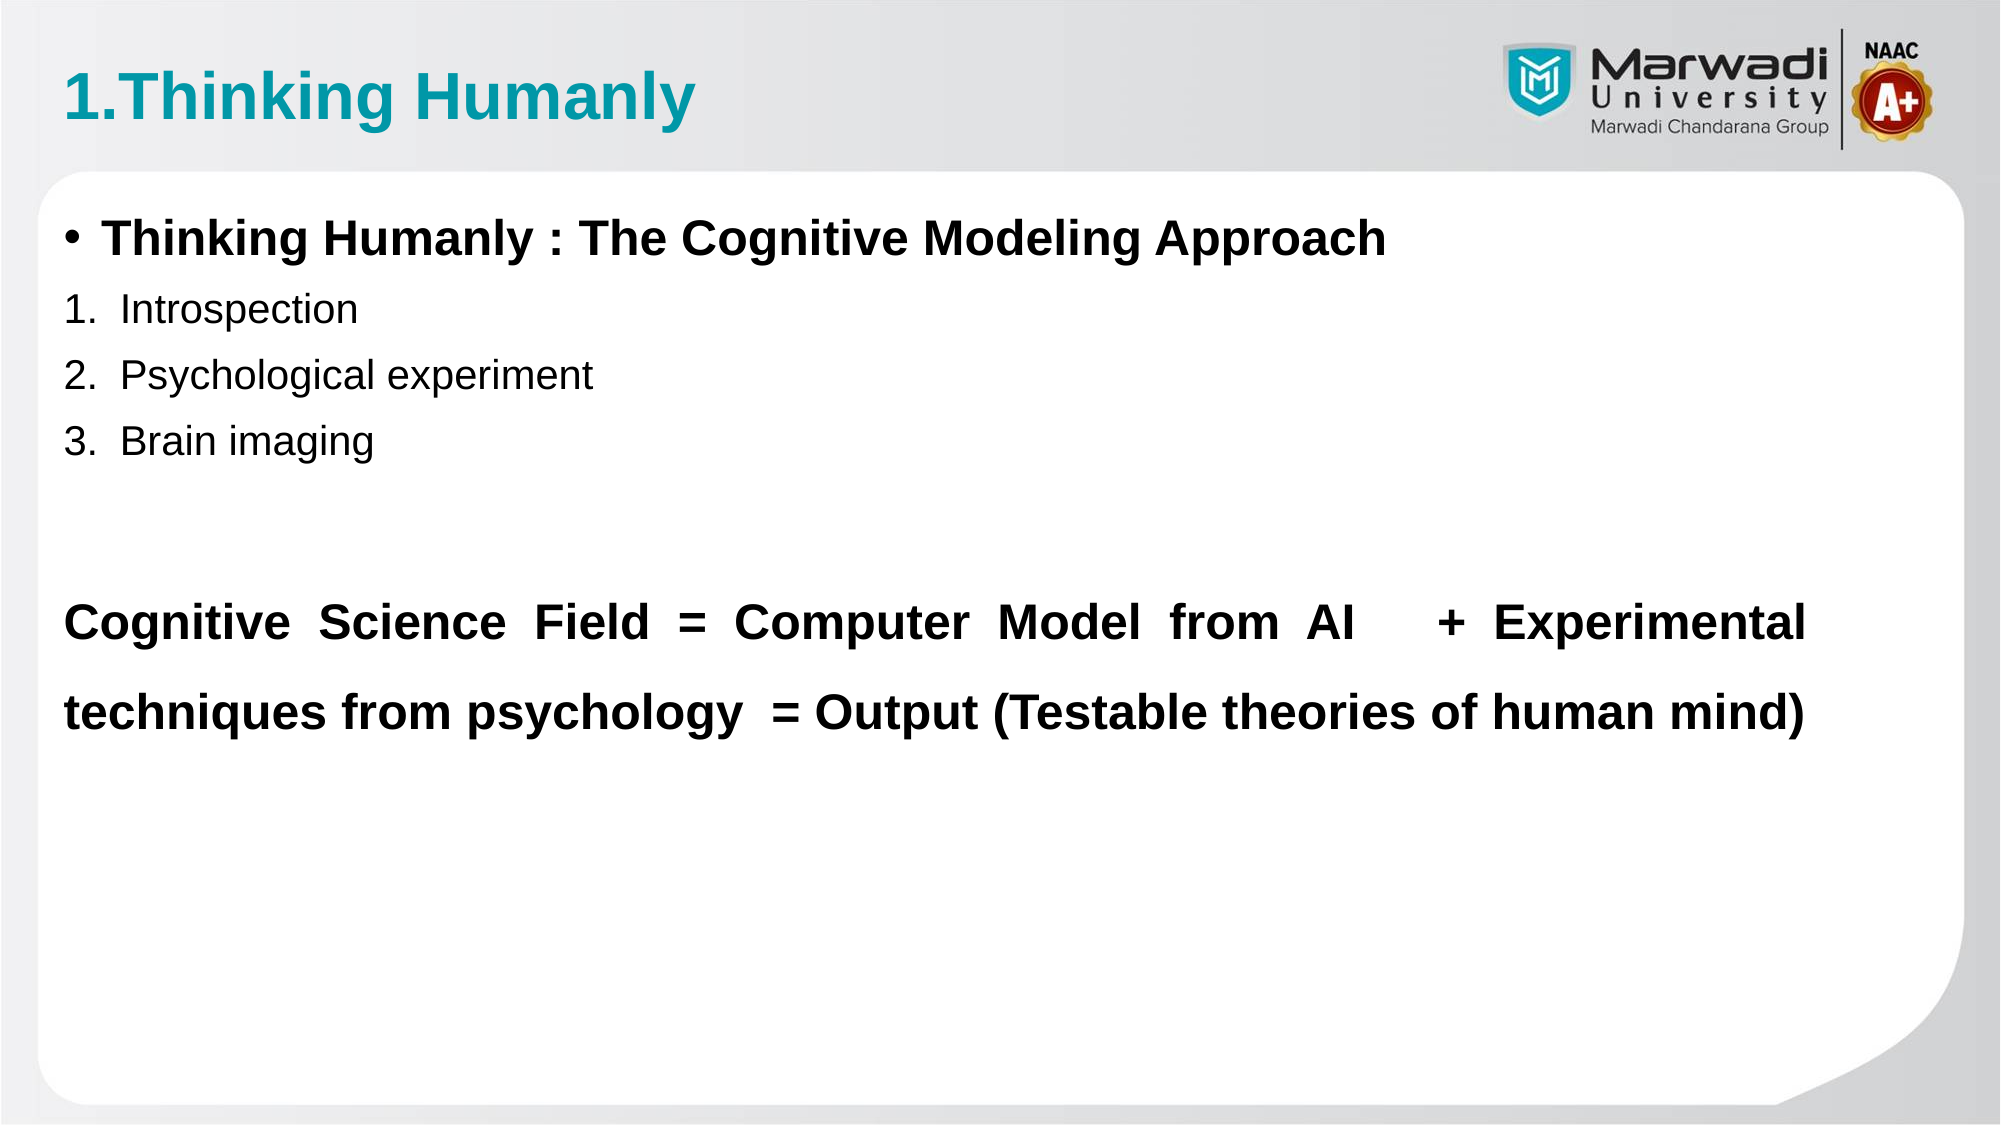

1.Thinking Humanly
Thinking Humanly : The Cognitive Modeling Approach
Introspection
Psychological experiment
Brain imaging

Cognitive Science Field = Computer Model from AI   + Experimental techniques from psychology  = Output (Testable theories of human mind)